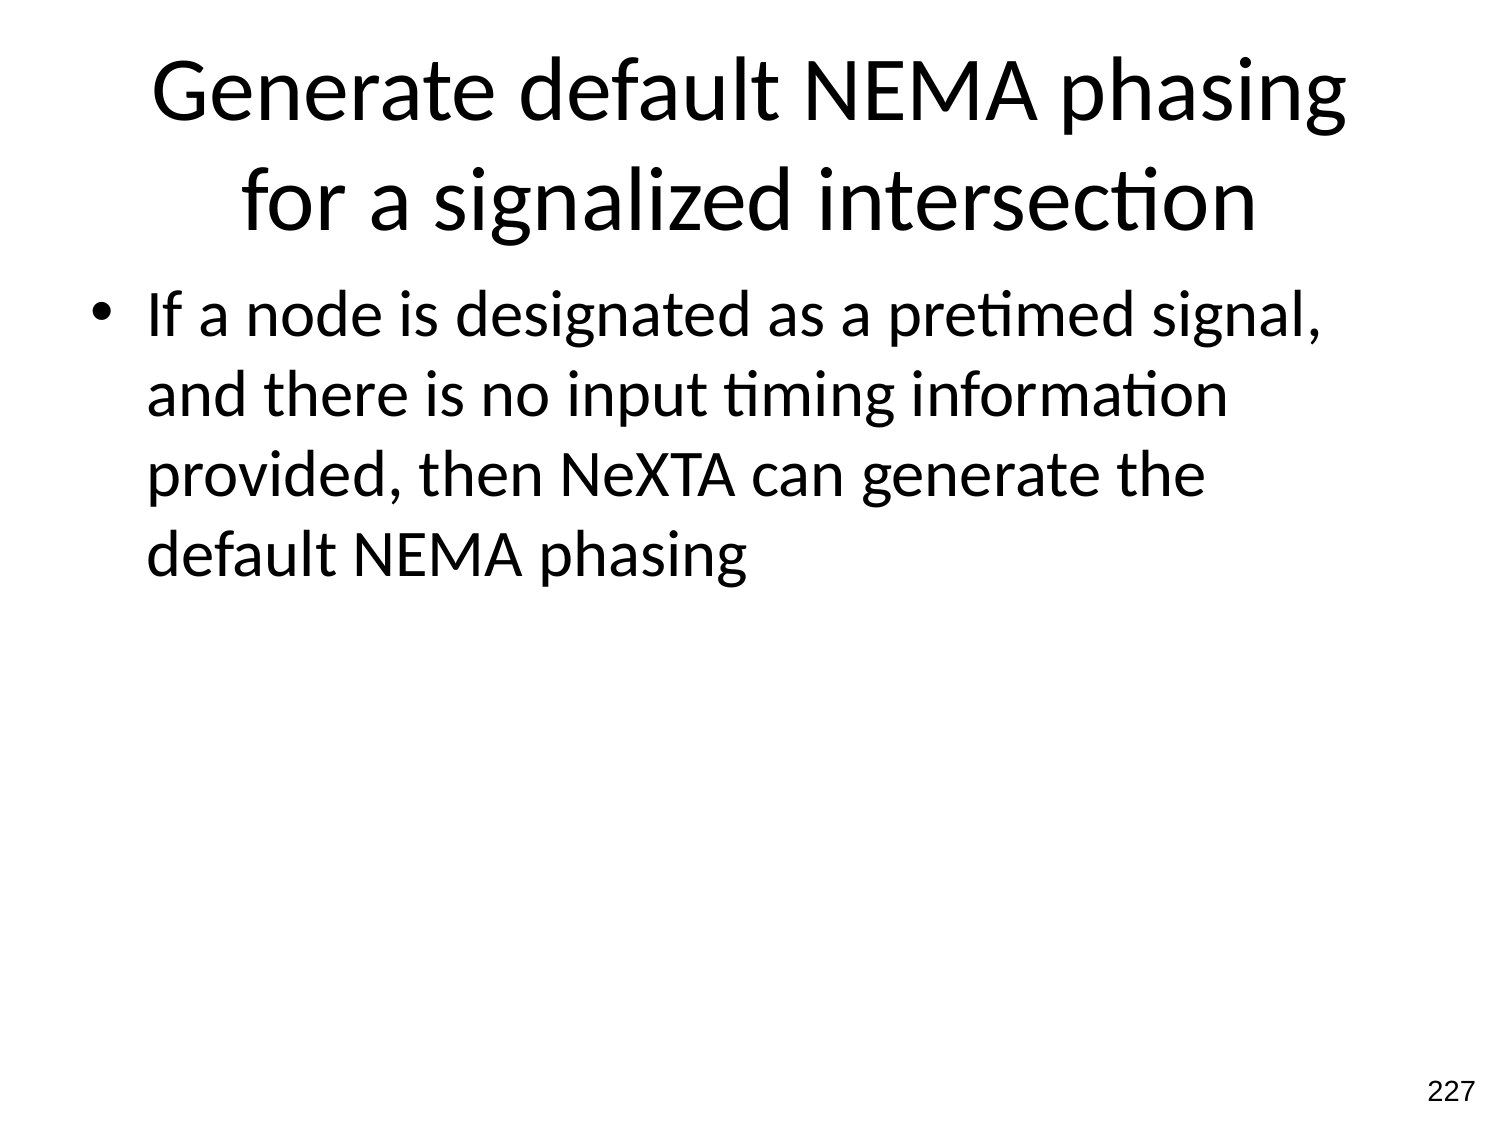

# Generate default NEMA phasing for a signalized intersection
If a node is designated as a pretimed signal, and there is no input timing information provided, then NeXTA can generate the default NEMA phasing
227